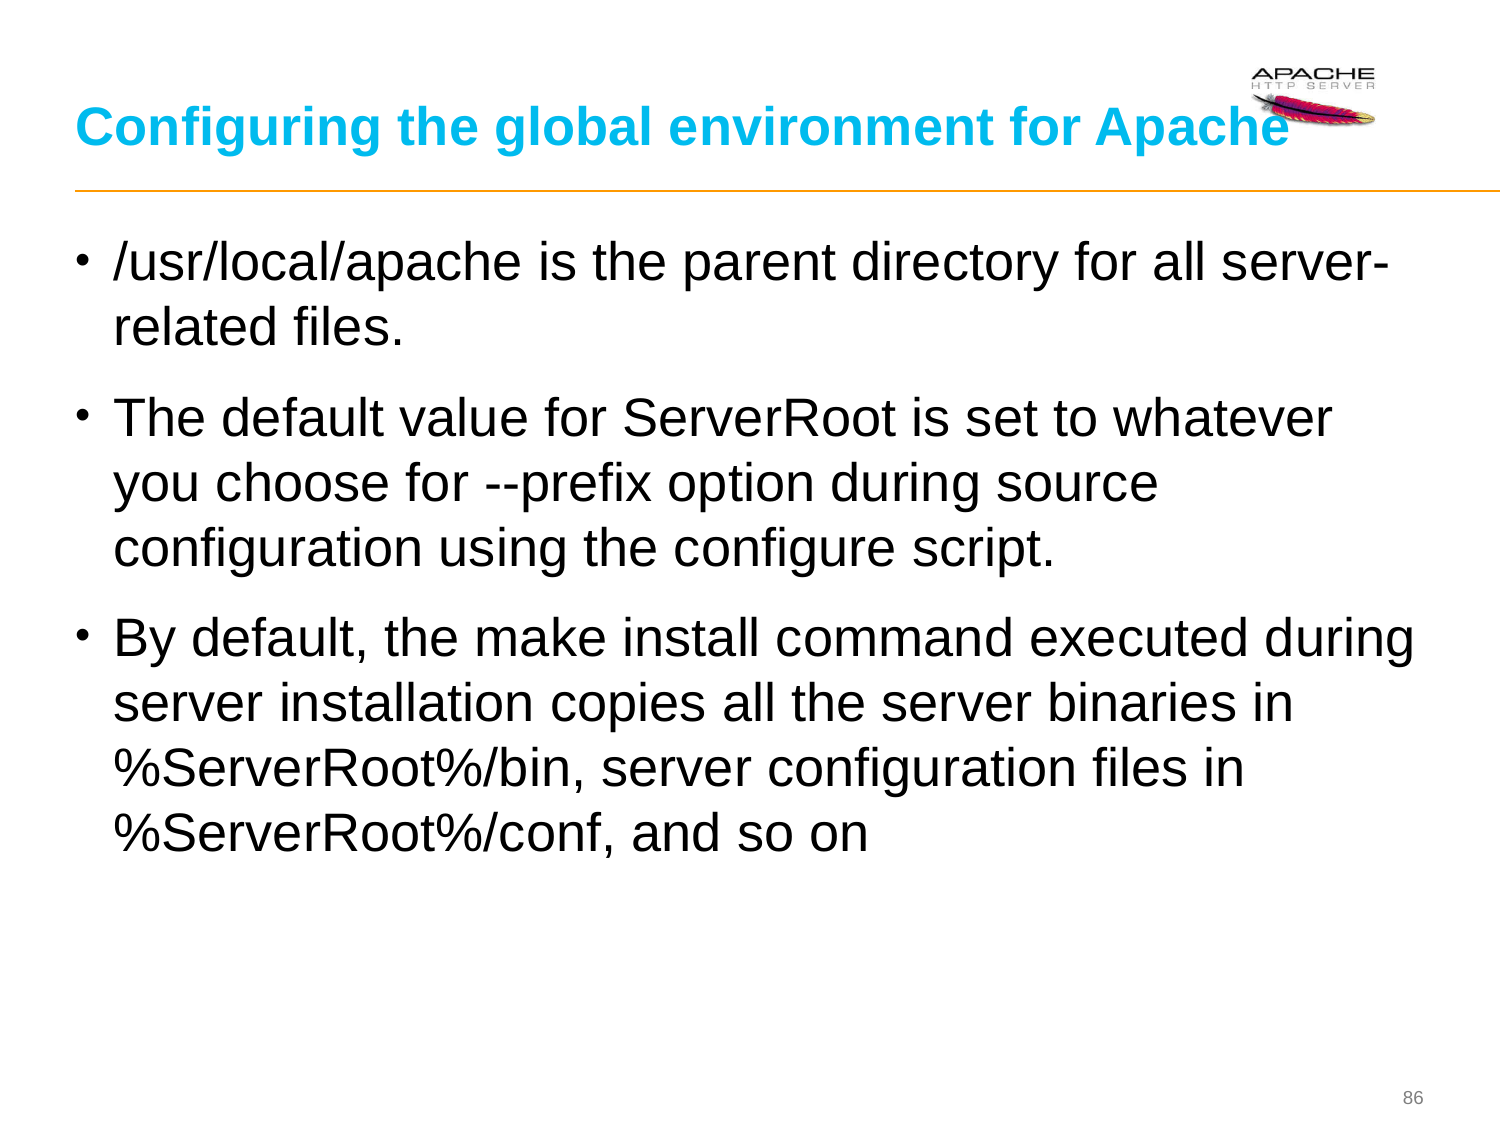

# Configuring the global environment for Apache
/usr/local/apache is the parent directory for all server-related files.
The default value for ServerRoot is set to whatever you choose for --prefix option during source configuration using the configure script.
By default, the make install command executed during server installation copies all the server binaries in %ServerRoot%/bin, server configuration files in %ServerRoot%/conf, and so on